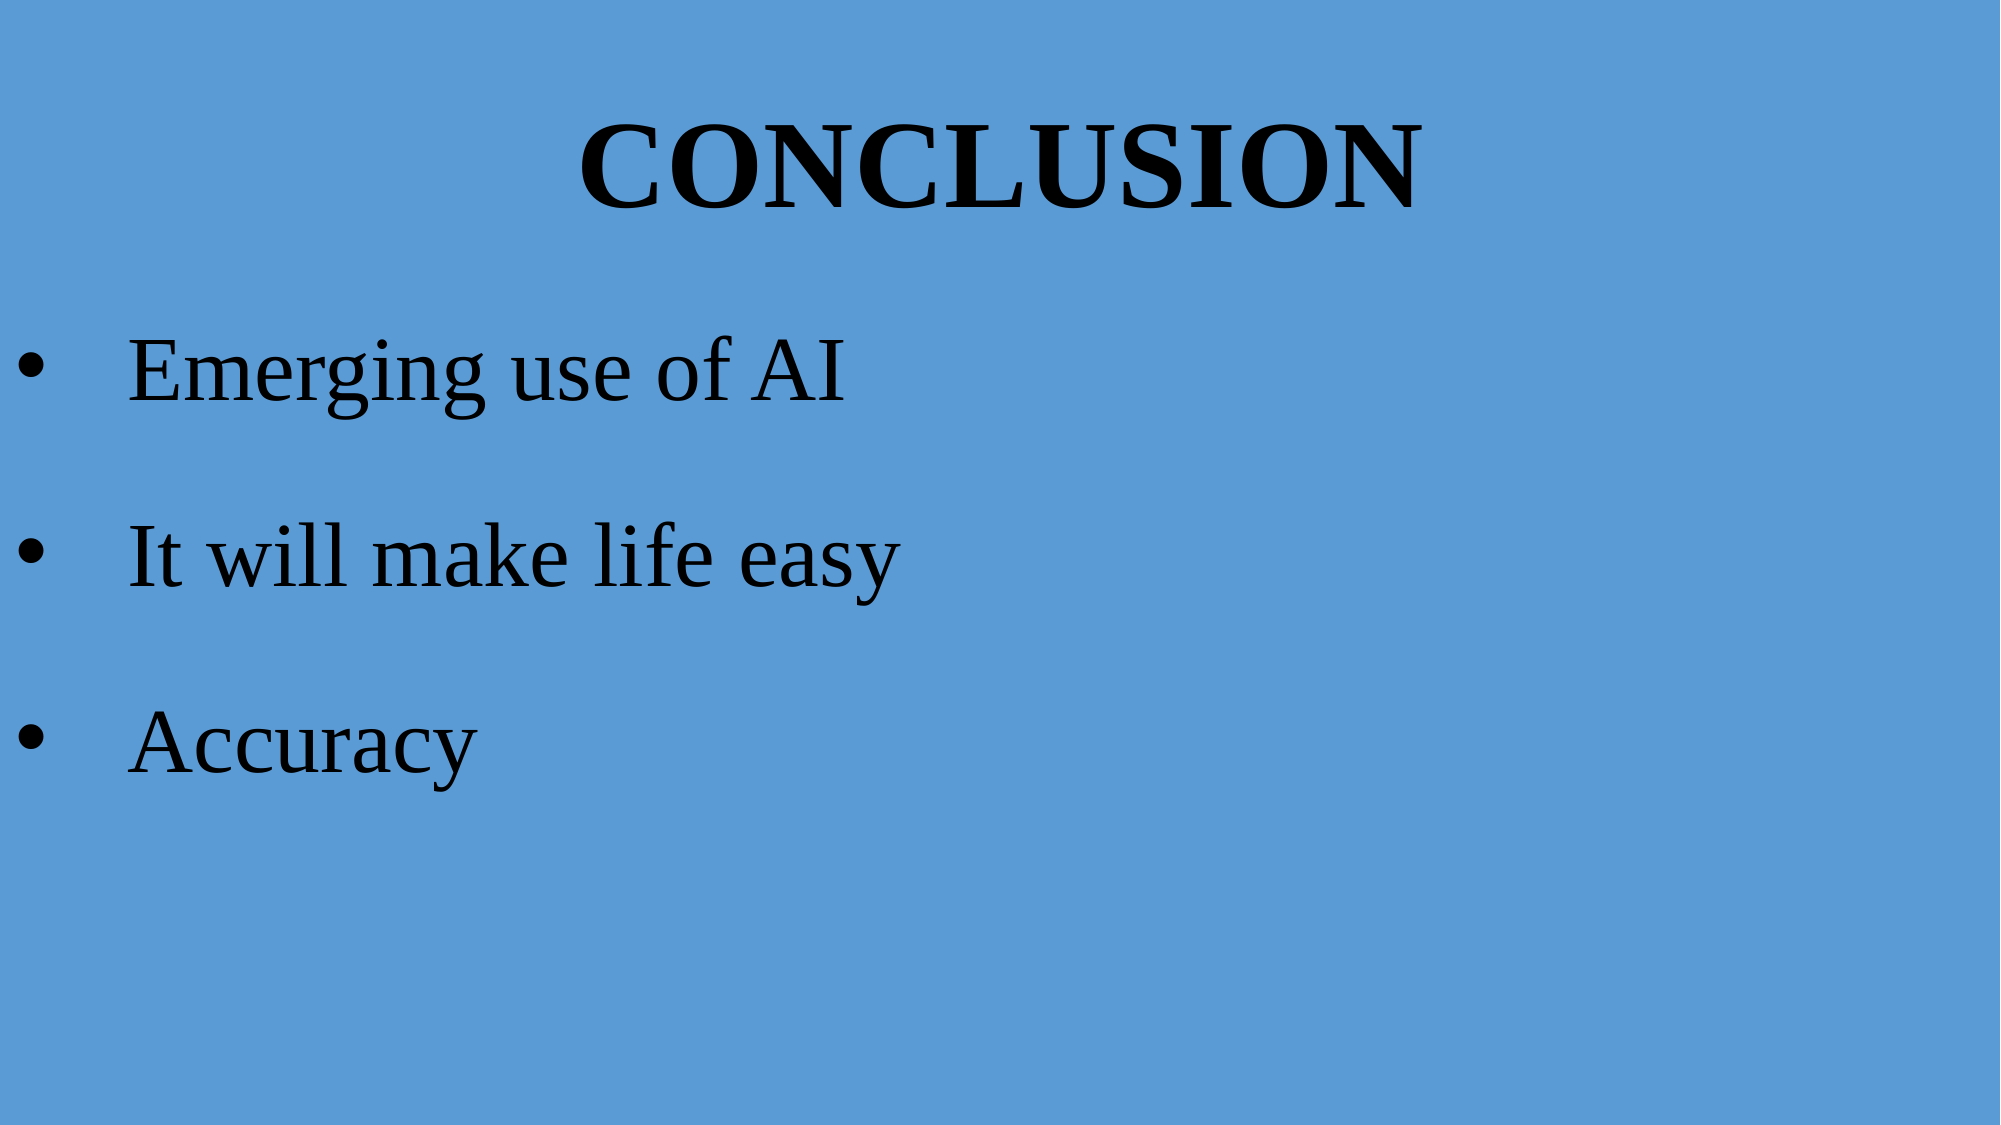

CONCLUSION
Emerging use of AI
It will make life easy
Accuracy